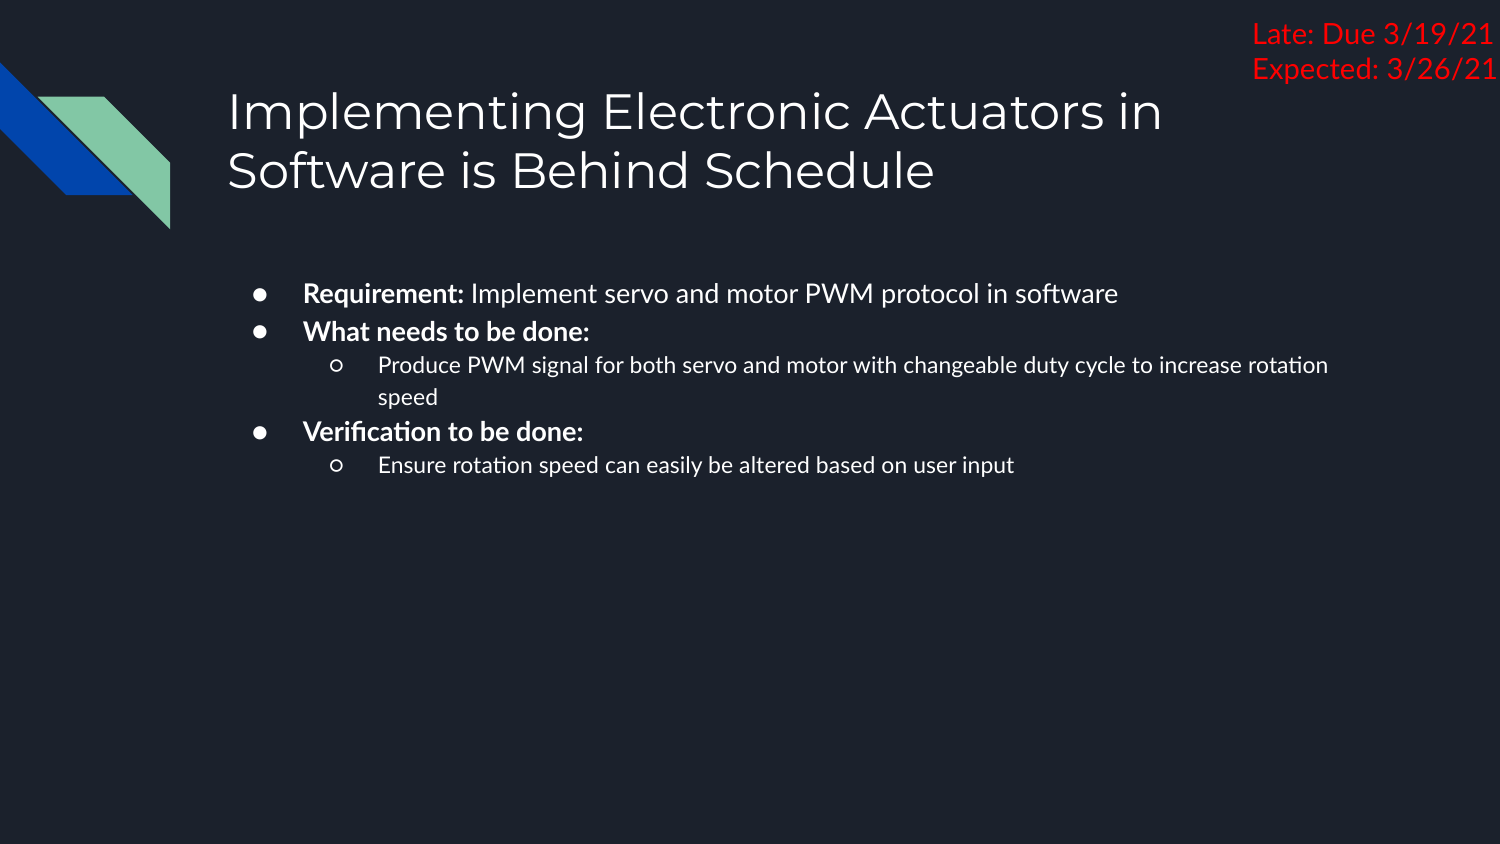

Late: Due 3/19/21
Expected: 3/26/21
# Implementing Electronic Actuators in Software is Behind Schedule
Requirement: Implement servo and motor PWM protocol in software
What needs to be done:
Produce PWM signal for both servo and motor with changeable duty cycle to increase rotation speed
Verification to be done:
Ensure rotation speed can easily be altered based on user input